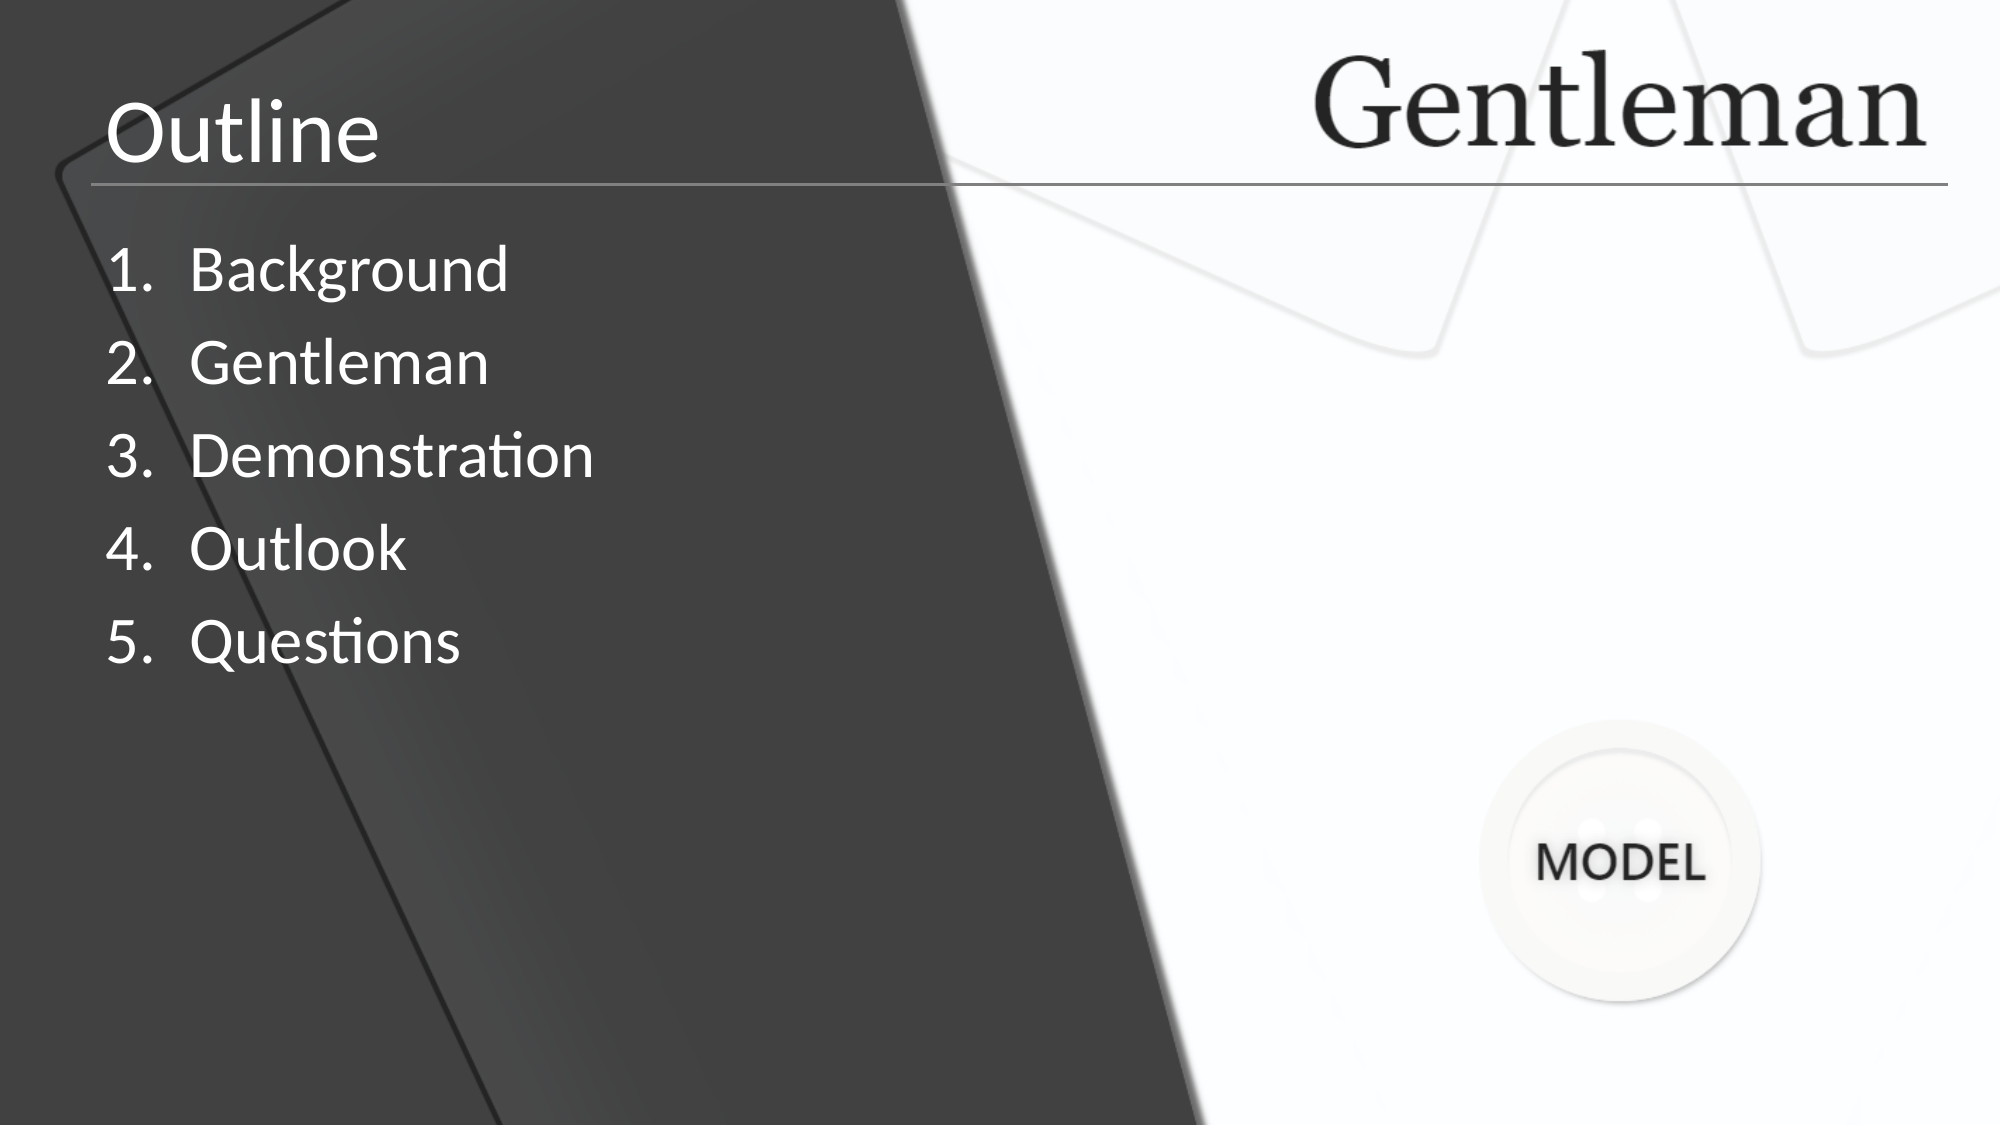

# Outline
Background
Gentleman
Demonstration
Outlook
Questions